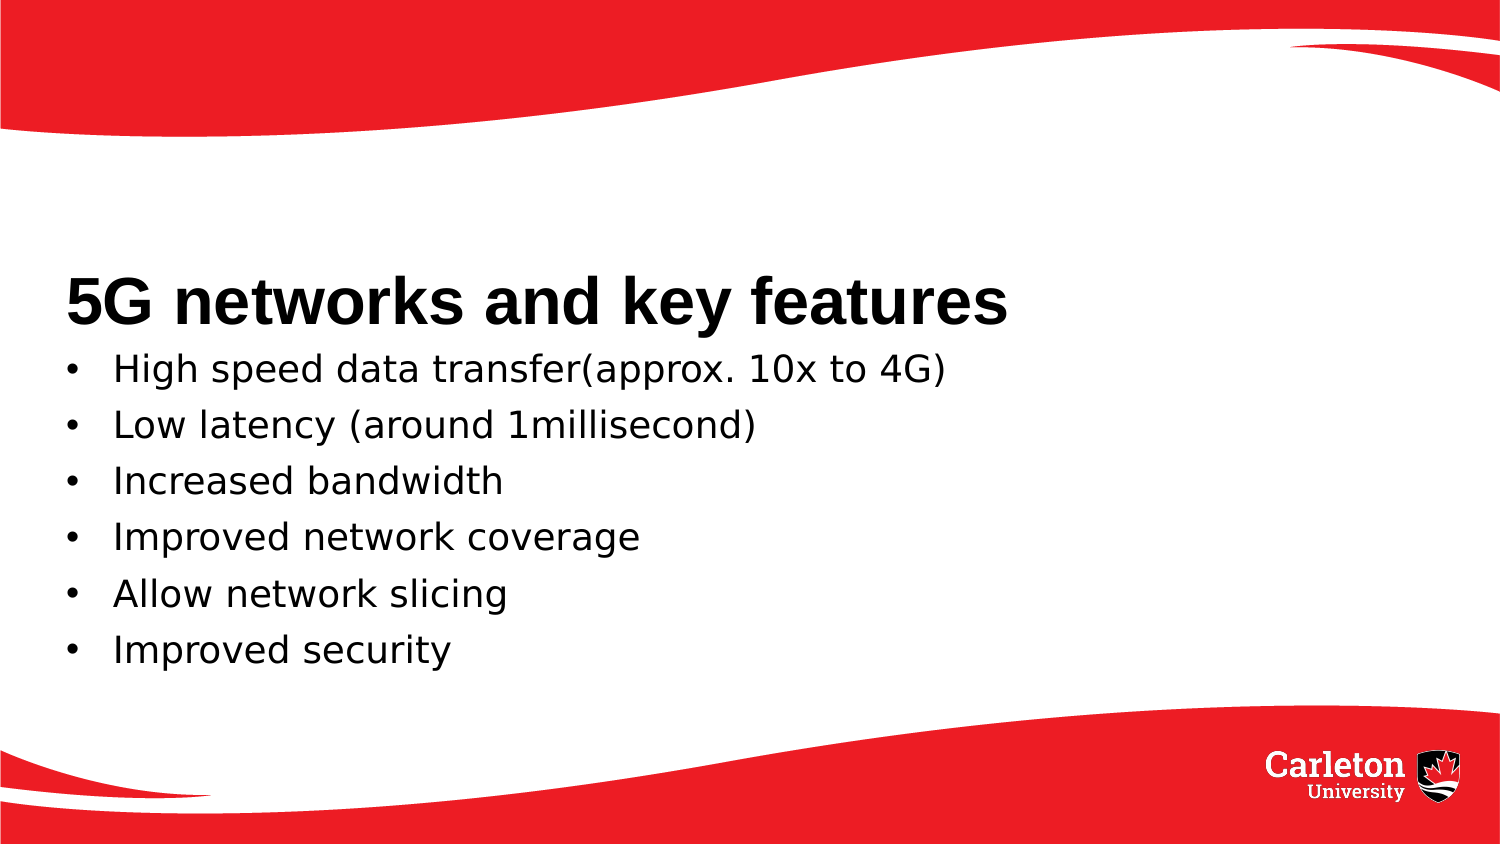

# 5G networks and key features
High speed data transfer(approx. 10x to 4G)
Low latency (around 1millisecond)
Increased bandwidth
Improved network coverage
Allow network slicing
Improved security